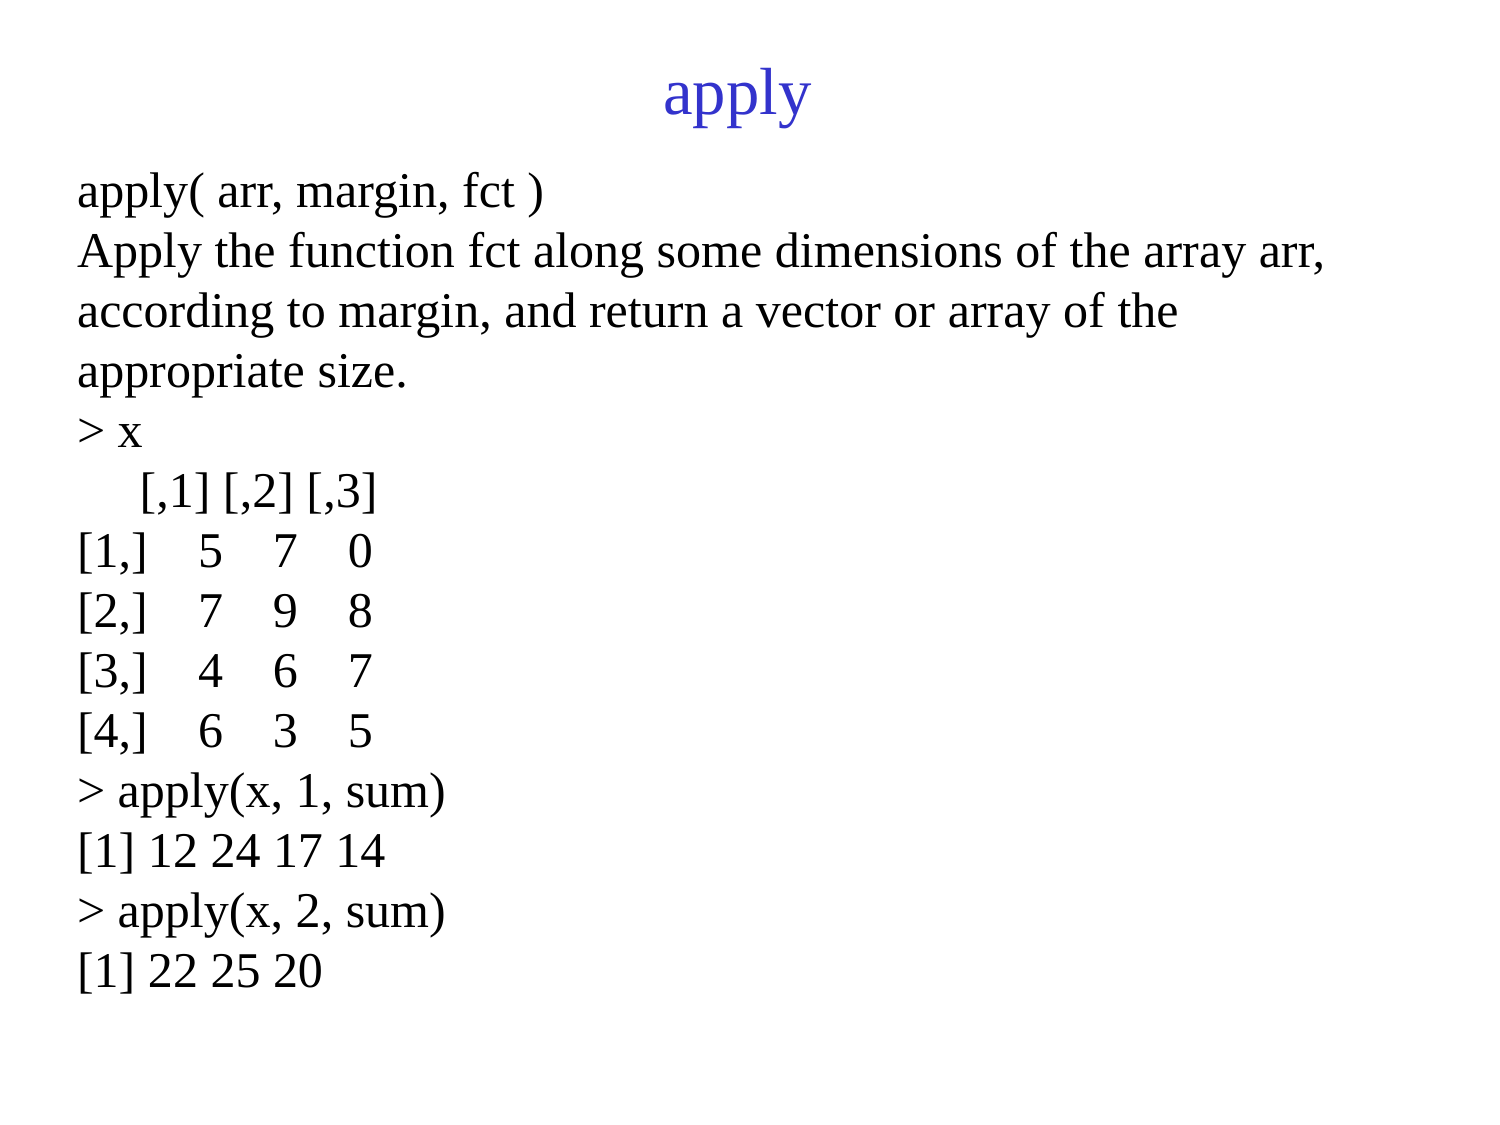

# apply
apply( arr, margin, fct )
Apply the function fct along some dimensions of the array arr, according to margin, and return a vector or array of the appropriate size.
> x
     [,1] [,2] [,3]
[1,]    5    7    0
[2,]    7    9    8
[3,]    4    6    7
[4,]    6    3    5
> apply(x, 1, sum)
[1] 12 24 17 14
> apply(x, 2, sum)
[1] 22 25 20